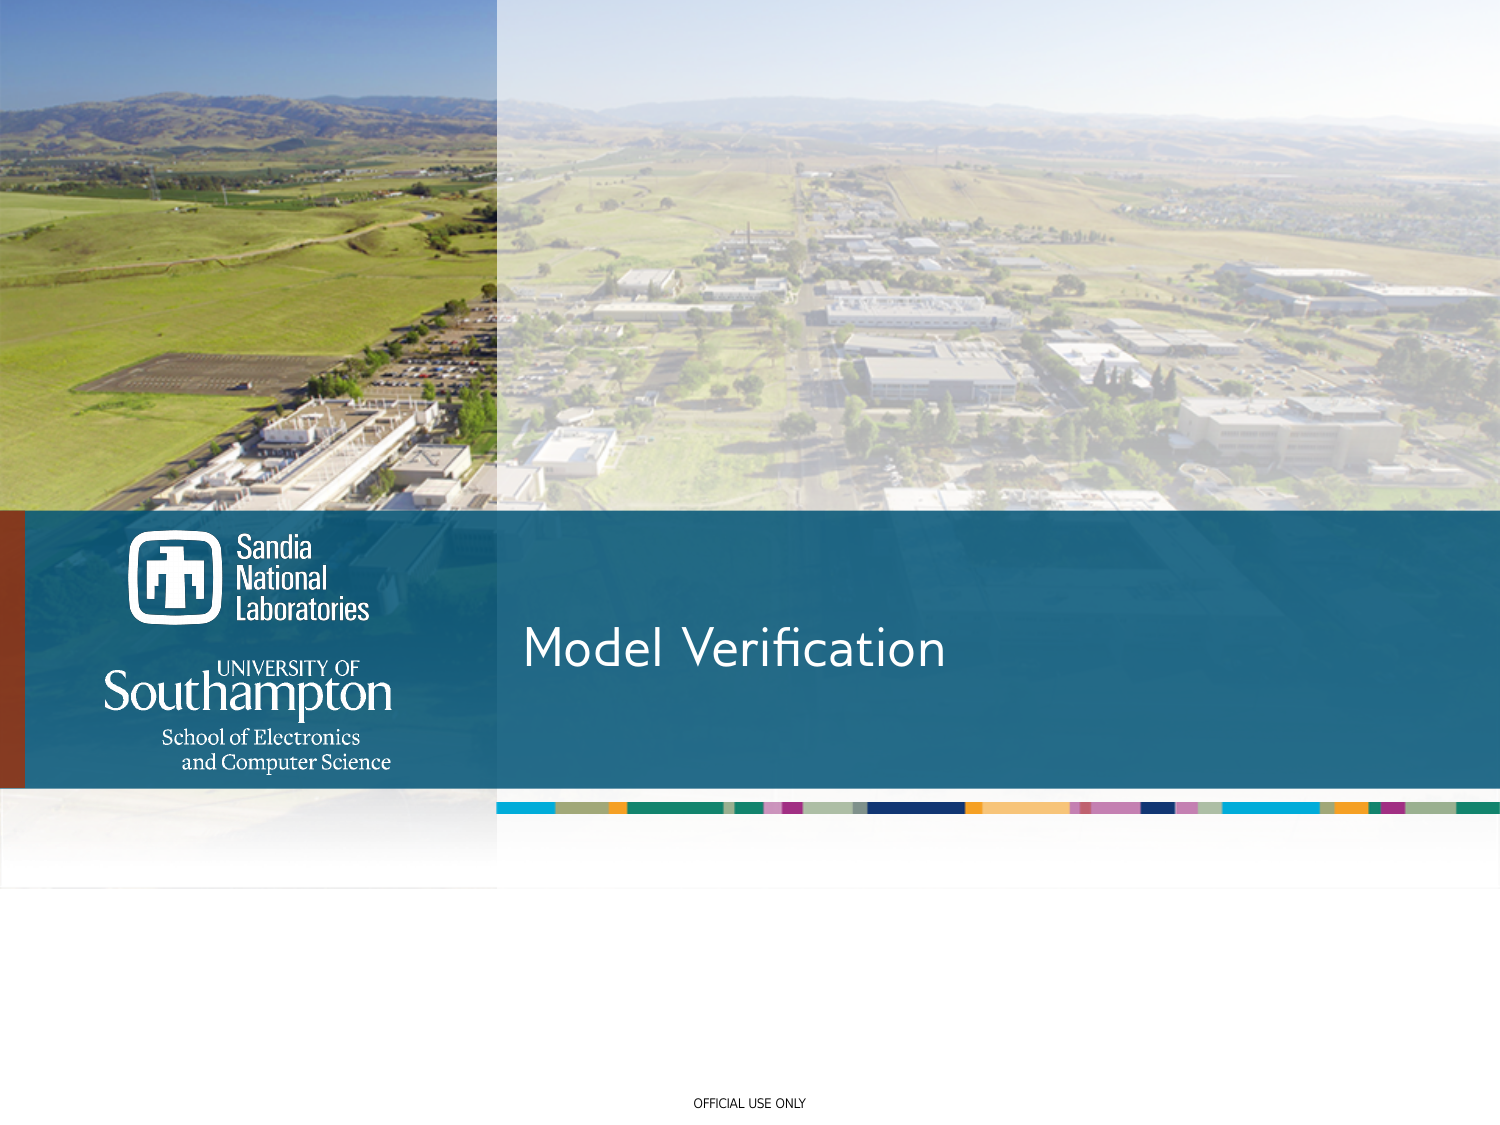

# Model Verification

17
OFFICIAL USE ONLY